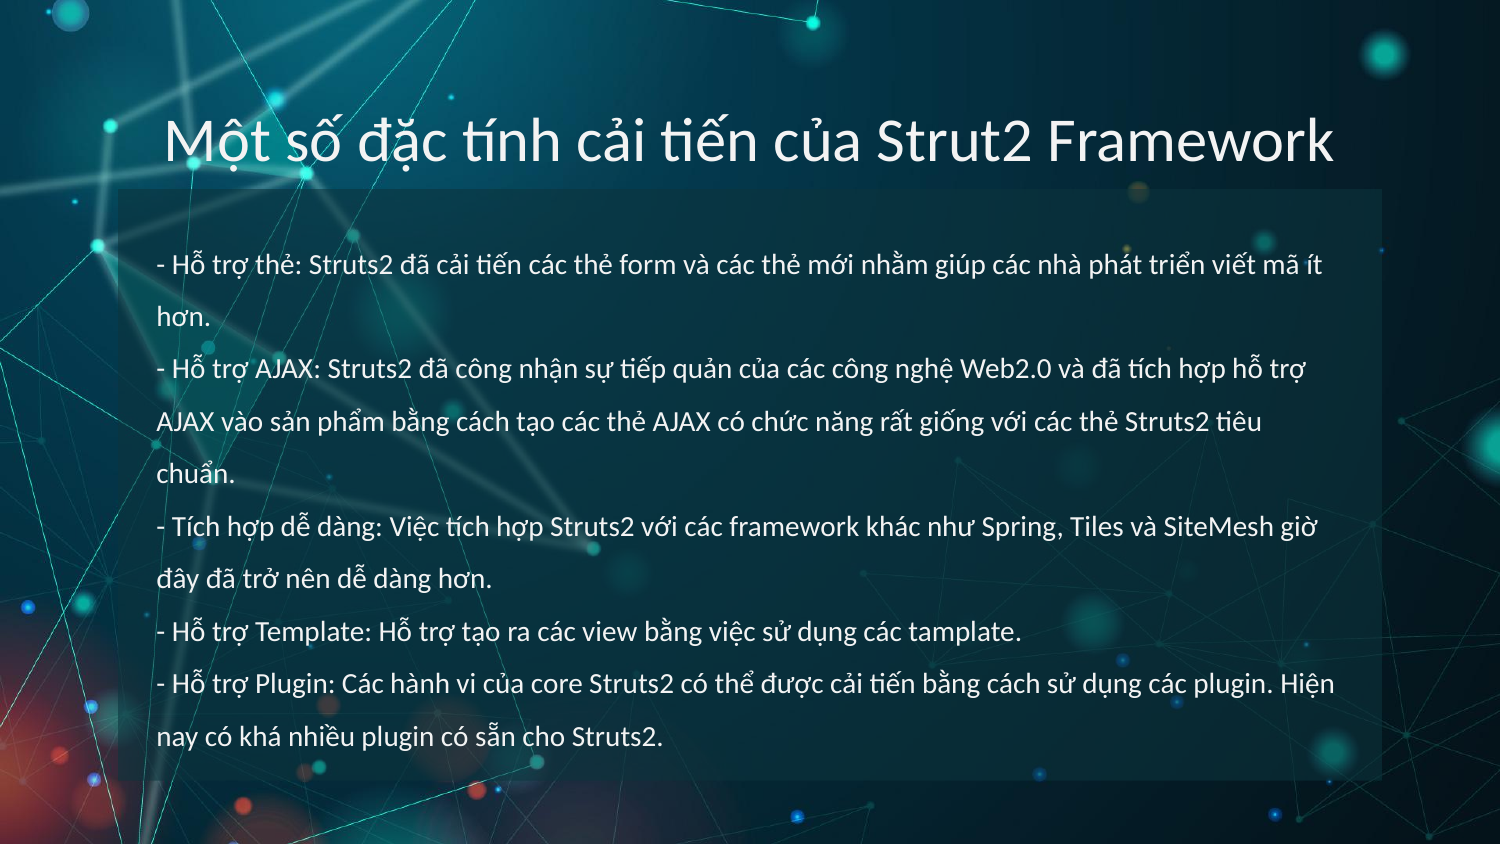

# Một số đặc tính cải tiến của Strut2 Framework
- Hỗ trợ thẻ: Struts2 đã cải tiến các thẻ form và các thẻ mới nhằm giúp các nhà phát triển viết mã ít hơn.
- Hỗ trợ AJAX: Struts2 đã công nhận sự tiếp quản của các công nghệ Web2.0 và đã tích hợp hỗ trợ AJAX vào sản phẩm bằng cách tạo các thẻ AJAX có chức năng rất giống với các thẻ Struts2 tiêu chuẩn.
- Tích hợp dễ dàng: Việc tích hợp Struts2 với các framework khác như Spring, Tiles và SiteMesh giờ đây đã trở nên dễ dàng hơn.
- Hỗ trợ Template: Hỗ trợ tạo ra các view bằng việc sử dụng các tamplate.
- Hỗ trợ Plugin: Các hành vi của core Struts2 có thể được cải tiến bằng cách sử dụng các plugin. Hiện nay có khá nhiều plugin có sẵn cho Struts2.